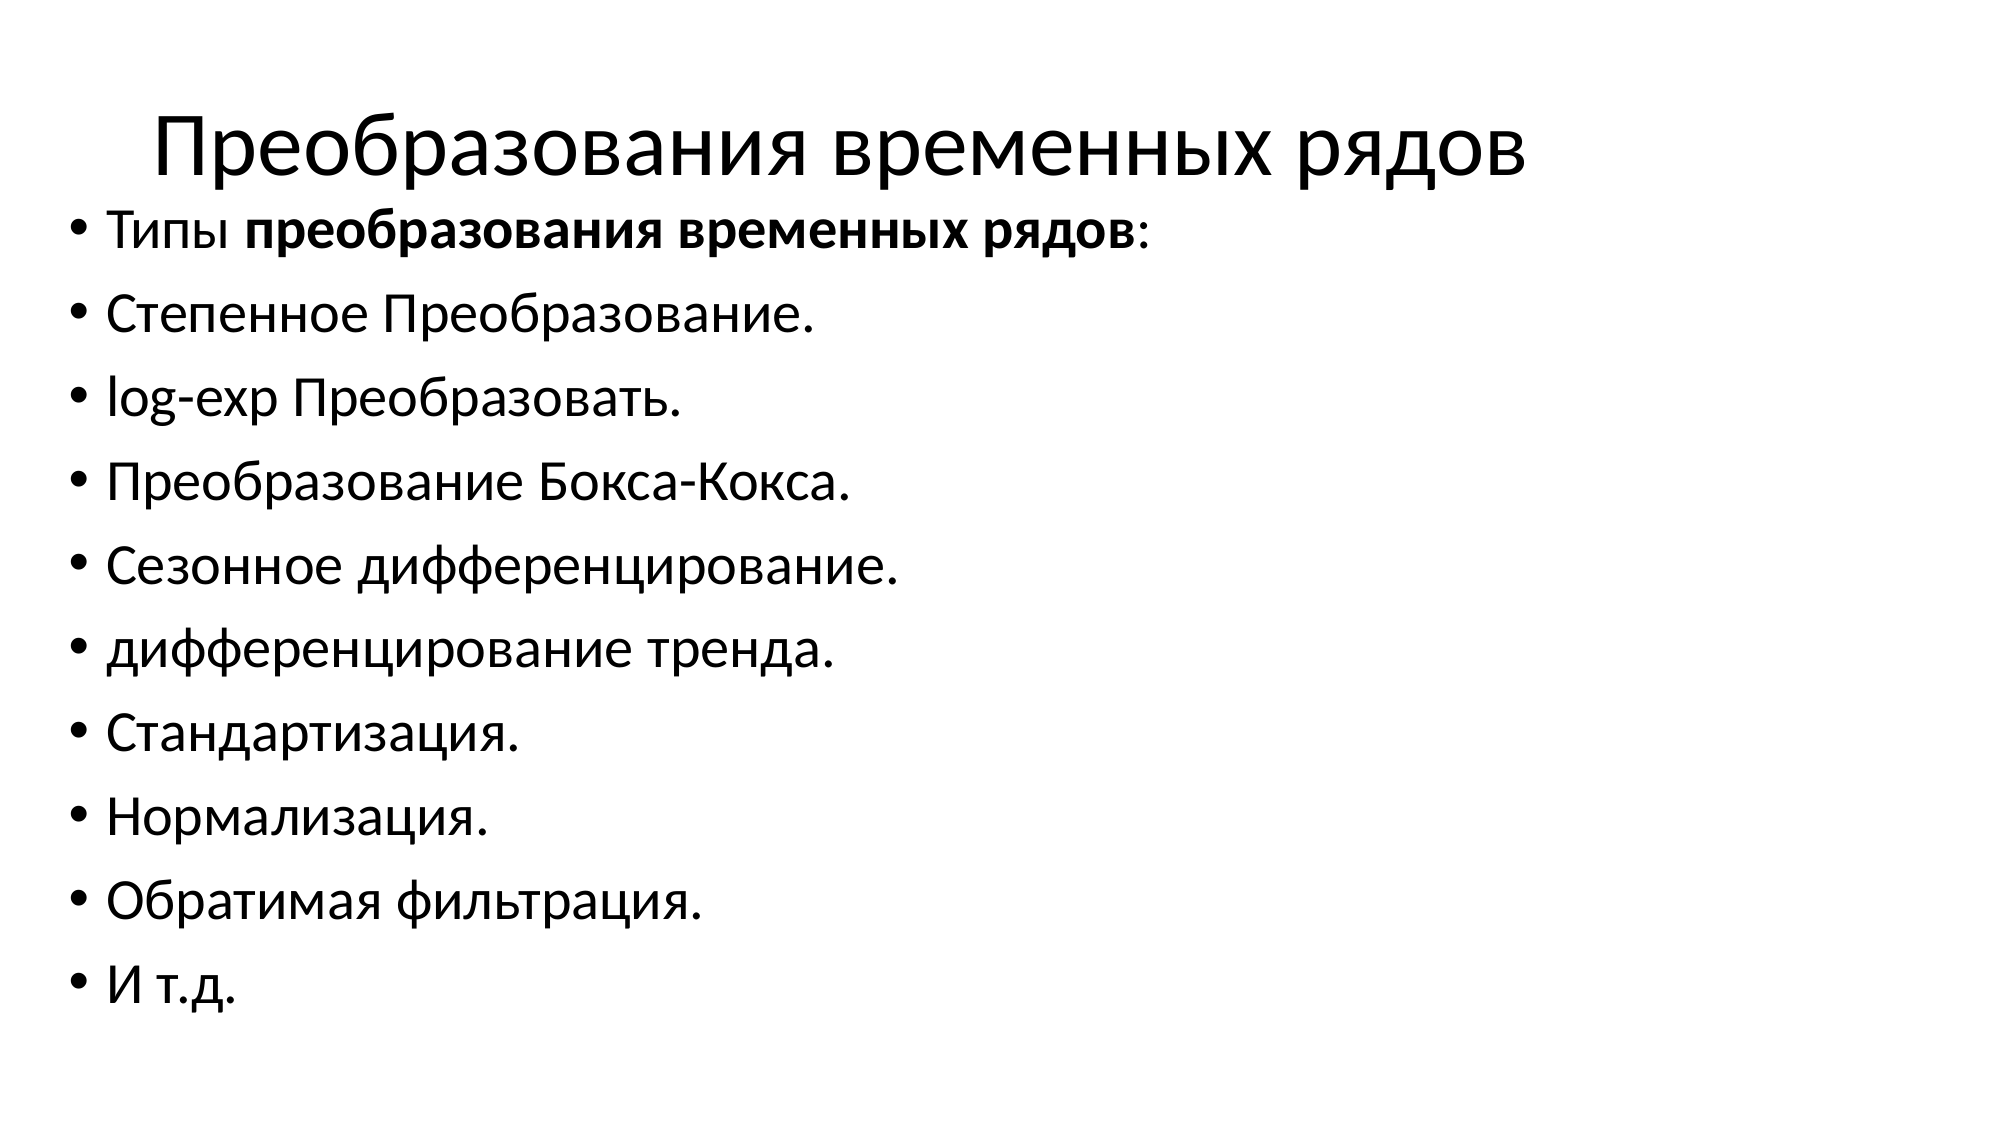

# Преобразования временных рядов

Типы преобразования временных рядов:
Степенное Преобразование.
log-exp Преобразовать.
Преобразование Бокса-Кокса.
Сезонное дифференцирование.
дифференцирование тренда.
Стандартизация.
Нормализация.
Обратимая фильтрация.
И т.д.